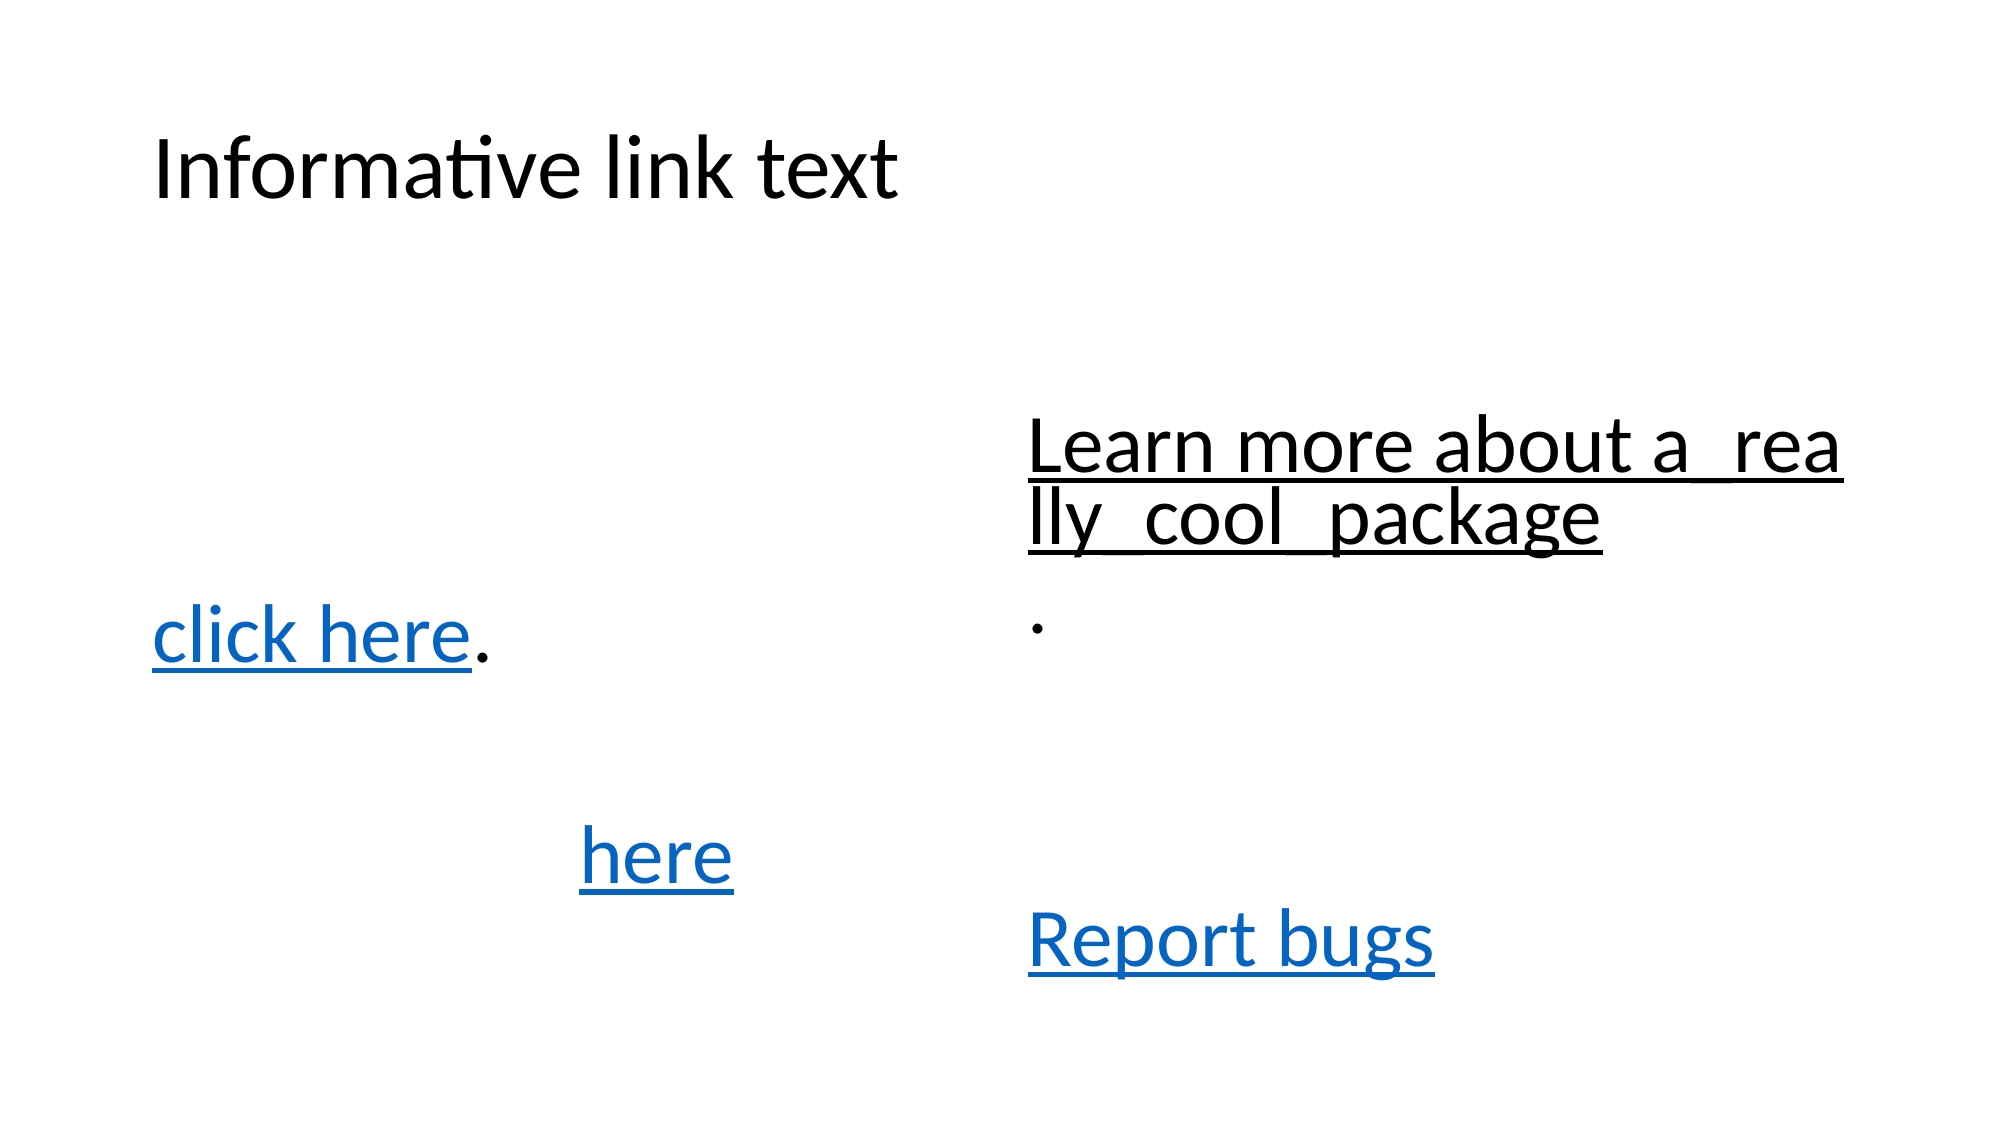

# Informative link text
To learn more about a_really_cool_package click here.

Report bugs here
Learn more about a_really_cool_package.

Report bugs